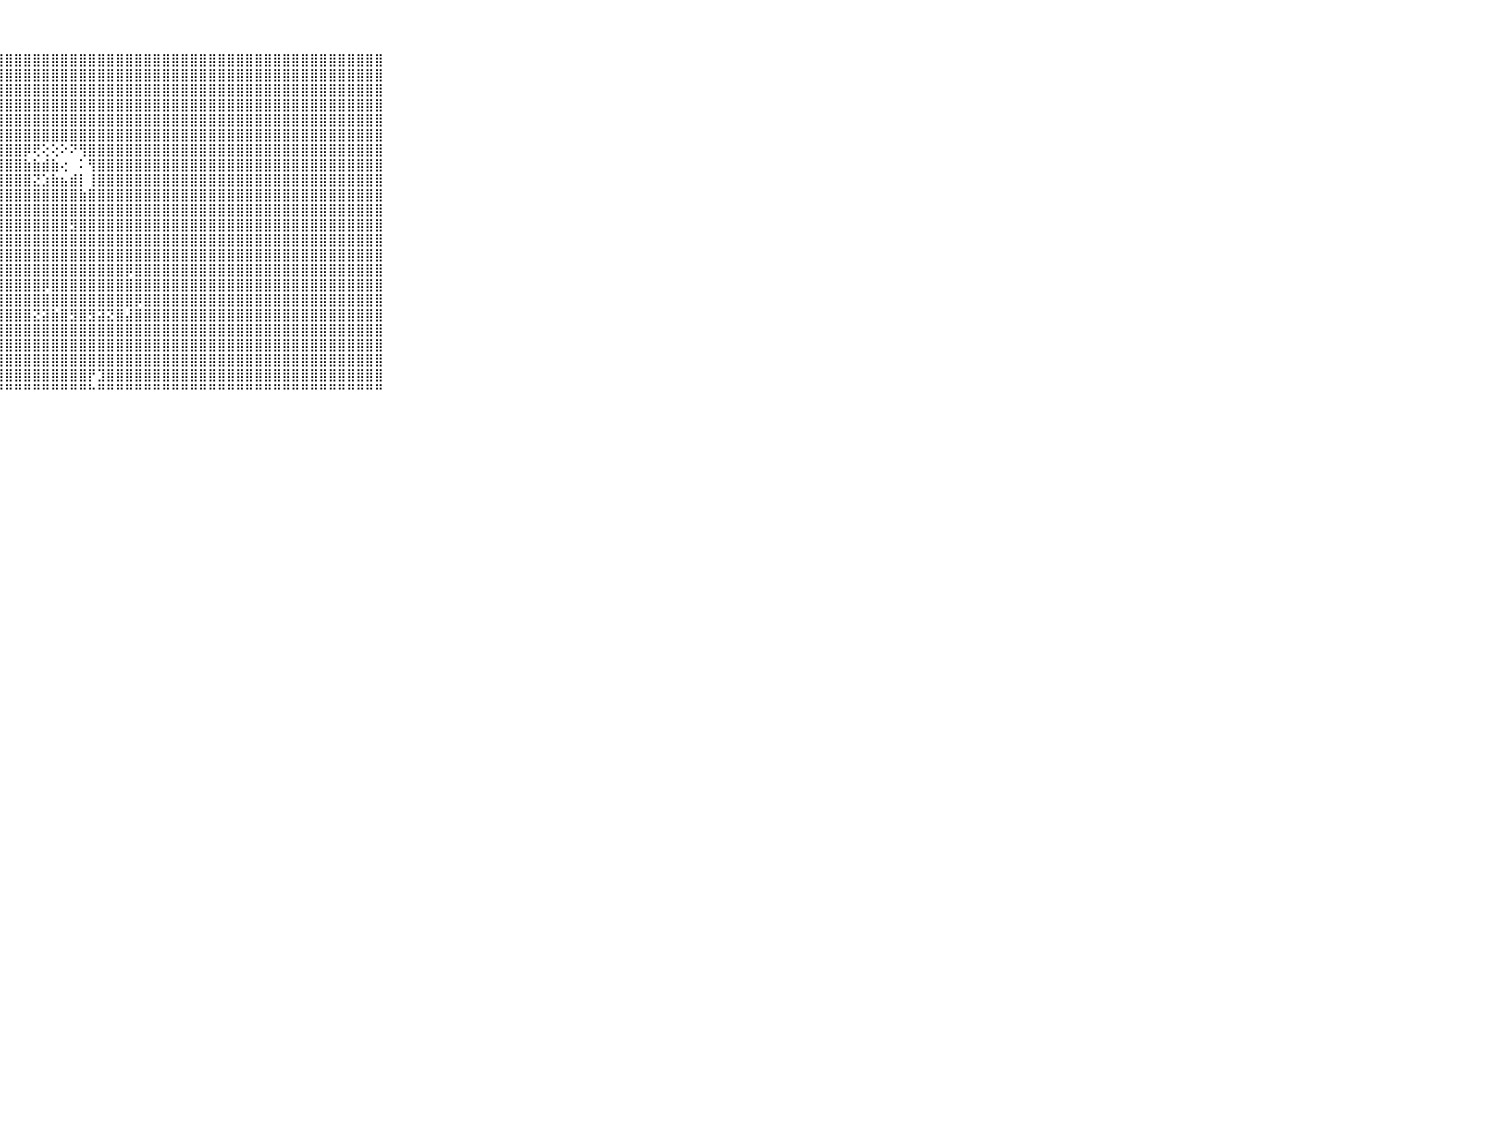

⠀⠀⠀⠀⠀⠀⠀⠀⠀⠀⠀⣿⣿⣿⣿⣿⣿⣿⣿⣿⢕⢸⣿⣿⣿⣿⣿⣿⣿⣿⣿⣿⣿⣿⣿⣿⣿⣿⣿⣿⣿⣿⣿⣿⣿⣿⣿⣿⣿⣿⣿⣿⣿⣿⣿⣿⣿⣿⣿⣿⣿⣿⣿⣿⣿⣿⣿⣿⣿⠀⠀⠀⠀⠀⠀⠀⠀⠀⠀⠀⠀
⠀⠀⠀⠀⠀⠀⠀⠀⠀⠀⠀⣿⣿⣿⣿⣿⣿⣿⣿⣿⢕⢸⣿⣿⣿⣿⣿⣿⣿⣿⣿⣿⣿⣿⣿⣿⣿⣿⣿⣿⣿⣿⣿⣿⣿⣿⣿⣿⣿⣿⣿⣿⣿⣿⣿⣿⣿⣿⣿⣿⣿⣿⣿⣿⣿⣿⣿⣿⣿⠀⠀⠀⠀⠀⠀⠀⠀⠀⠀⠀⠀
⠀⠀⠀⠀⠀⠀⠀⠀⠀⠀⠀⣿⣿⣿⣿⣿⣿⣿⣿⣿⢕⢸⣿⣿⣿⣿⣿⣿⣿⣿⣿⣿⣿⣿⣿⣿⣿⣿⣿⣿⣿⣿⣿⣿⣿⣿⣿⣿⣿⣿⣿⣿⣿⣿⣿⣿⣿⣿⣿⣿⣿⣿⣿⣿⣿⣿⣿⣿⣿⠀⠀⠀⠀⠀⠀⠀⠀⠀⠀⠀⠀
⠀⠀⠀⠀⠀⠀⠀⠀⠀⠀⠀⣿⣿⣿⣿⣿⣿⣿⣿⣿⢕⢸⣿⣿⣿⣿⣿⣿⣿⣿⣿⣿⣿⣿⣿⣿⣿⣿⣿⣿⣿⣿⣿⣿⣿⣿⣿⣿⣿⣿⣿⣿⣿⣿⣿⣿⣿⣿⣿⣿⣿⣿⣿⣿⣿⣿⣿⣿⣿⠀⠀⠀⠀⠀⠀⠀⠀⠀⠀⠀⠀
⠀⠀⠀⠀⠀⠀⠀⠀⠀⠀⠀⣿⣿⣿⣿⣿⣿⣿⣿⣿⢕⢞⣿⣿⣿⣿⣿⣿⣿⣿⣿⣿⣿⣿⣿⣿⣿⣿⣿⣿⣿⣿⣿⣿⣿⣿⣿⣿⣿⣿⣿⣿⣿⣿⣿⣿⣿⣿⣿⣿⣿⣿⣿⣿⣿⣿⣿⣿⣿⠀⠀⠀⠀⠀⠀⠀⠀⠀⠀⠀⠀
⠀⠀⠀⠀⠀⠀⠀⠀⠀⠀⠀⣿⣿⣿⣿⣿⣿⣿⣿⣿⢕⢜⣿⣿⣿⣿⣿⣿⣿⣿⣿⣿⣿⣿⣿⣿⣿⣿⣿⣿⣿⣿⣿⣿⣿⣿⣿⣿⣿⣿⣿⣿⣿⣿⣿⣿⣿⣿⣿⣿⣿⣿⣿⣿⣿⣿⣿⣿⣿⠀⠀⠀⠀⠀⠀⠀⠀⠀⠀⠀⠀
⠀⠀⠀⠀⠀⠀⠀⠀⠀⠀⠀⣿⣿⣿⣿⣿⣿⣿⣿⣿⢕⢜⣿⣿⣿⣿⣿⣿⣿⣿⡿⢟⢕⢕⠕⠝⢻⣿⣿⣿⣿⣿⣿⣿⣿⣿⣿⣿⣿⣿⣿⣿⣿⣿⣿⣿⣿⣿⣿⣿⣿⣿⣿⣿⣿⣿⣿⣿⣿⠀⠀⠀⠀⠀⠀⠀⠀⠀⠀⠀⠀
⠀⠀⠀⠀⠀⠀⠀⠀⠀⠀⠀⣿⣿⣿⣿⣿⣿⣿⣿⣿⢕⢱⣿⣿⣿⣿⣿⣿⣿⣿⣷⣷⣾⣷⢔⠀⠅⢻⣿⣿⣿⣿⣿⣿⣿⣿⣿⣿⣿⣿⣿⣿⣿⣿⣿⣿⣿⣿⣿⣿⣿⣿⣿⣿⣿⣿⣿⣿⣿⠀⠀⠀⠀⠀⠀⠀⠀⠀⠀⠀⠀
⠀⠀⠀⠀⠀⠀⠀⠀⠀⠀⠀⣿⣿⣿⣿⣿⣿⣿⣿⣿⢕⢕⣿⣿⣿⣿⣿⣿⣿⣿⣿⣝⣱⣷⣦⣾⡇⢸⣿⣿⣿⣿⣿⣿⣿⣿⣿⣿⣿⣿⣿⣿⣿⣿⣿⣿⣿⣿⣿⣿⣿⣿⣿⣿⣿⣿⣿⣿⣿⠀⠀⠀⠀⠀⠀⠀⠀⠀⠀⠀⠀
⠀⠀⠀⠀⠀⠀⠀⠀⠀⠀⠀⣿⣿⣿⣿⣿⣿⣿⣿⣿⢕⢕⣿⣿⣿⣿⣿⣿⣿⣿⣿⣿⣿⣿⣿⣿⣷⣿⣿⣿⣿⣿⣿⣿⣿⣿⣿⣿⣿⣿⣿⣿⣿⣿⣿⣿⣿⣿⣿⣿⣿⣿⣿⣿⣿⣿⣿⣿⣿⠀⠀⠀⠀⠀⠀⠀⠀⠀⠀⠀⠀
⠀⠀⠀⠀⠀⠀⠀⠀⠀⠀⠀⣿⣿⣿⣿⣿⣿⣿⣿⣿⢕⢕⣿⣿⣿⣿⣿⣿⣿⣿⣿⣿⣿⣿⣿⣿⣿⣿⣿⣿⣿⣿⣿⣿⣿⣿⣿⣿⣿⣿⣿⣿⣿⣿⣿⣿⣿⣿⣿⣿⣿⣿⣿⣿⣿⣿⣿⣿⣿⠀⠀⠀⠀⠀⠀⠀⠀⠀⠀⠀⠀
⠀⠀⠀⠀⠀⠀⠀⠀⠀⠀⠀⣿⣿⣿⣿⣿⣿⣿⣿⣿⢕⢕⣿⣿⣿⣿⣿⣿⣿⣿⣿⣿⣿⣿⣿⣻⣿⣿⣿⣿⣿⣿⣿⣿⣿⣿⣿⣿⣿⣿⣿⣿⣿⣿⣿⣿⣿⣿⣿⣿⣿⣿⣿⣿⣿⣿⣿⣿⣿⠀⠀⠀⠀⠀⠀⠀⠀⠀⠀⠀⠀
⠀⠀⠀⠀⠀⠀⠀⠀⠀⠀⠀⣿⣿⣿⣿⣿⣿⣿⣿⣿⢕⢕⣿⣿⣿⣿⣿⣿⣿⣿⣿⣿⣿⣿⣿⣿⣿⣿⣿⣿⣿⣿⣿⣿⣿⣿⣿⣿⣿⣿⣿⣿⣿⣿⣿⣿⣿⣿⣿⣿⣿⣿⣿⣿⣿⣿⣿⣿⣿⠀⠀⠀⠀⠀⠀⠀⠀⠀⠀⠀⠀
⠀⠀⠀⠀⠀⠀⠀⠀⠀⠀⠀⣿⣿⣿⣿⣿⣿⣿⣿⣿⡇⢕⣿⣿⣿⣿⣿⣿⣿⣿⣿⣿⣿⣿⣿⣿⣿⣿⣿⣿⣿⣿⣿⣿⣿⣿⣿⣿⣿⣿⣿⣿⣿⣿⣿⣿⣿⣿⣿⣿⣿⣿⣿⣿⣿⣿⣿⣿⣿⠀⠀⠀⠀⠀⠀⠀⠀⠀⠀⠀⠀
⠀⠀⠀⠀⠀⠀⠀⠀⠀⠀⠀⣿⣿⣿⣿⣿⣿⣿⣿⣿⡇⢕⣿⣿⣿⣿⣿⣿⣿⣿⣿⣿⣿⣿⣿⣿⣿⣿⣿⣿⣿⡿⣿⣿⣿⣿⣿⣿⣿⣿⣿⣿⣿⣿⣿⣿⣿⣿⣿⣿⣿⣿⣿⣿⣿⣿⣿⣿⣿⠀⠀⠀⠀⠀⠀⠀⠀⠀⠀⠀⠀
⠀⠀⠀⠀⠀⠀⠀⠀⠀⠀⠀⣿⣿⣿⣿⣿⣿⣿⣿⣿⡇⢕⣿⣿⣿⣿⣿⣿⣿⣿⣿⣿⡿⣿⣿⣿⣿⣿⣿⣿⣿⣿⣿⣿⣿⣿⣿⣿⣿⣿⣿⣿⣿⣿⣿⣿⣿⣿⣿⣿⣿⣿⣿⣿⣿⣿⣿⣿⣿⠀⠀⠀⠀⠀⠀⠀⠀⠀⠀⠀⠀
⠀⠀⠀⠀⠀⠀⠀⠀⠀⠀⠀⣿⣿⣿⣿⣿⣿⣿⣿⣿⡇⢕⣿⣿⣿⣿⣿⣿⣿⣿⣿⣿⣿⣿⣿⣿⣿⣿⣿⣿⣿⣿⡿⣿⣿⣿⣿⣿⣿⣿⣿⣿⣿⣿⣿⣿⣿⣿⣿⣿⣿⣿⣿⣿⣿⣿⣿⣿⣿⠀⠀⠀⠀⠀⠀⠀⠀⠀⠀⠀⠀
⠀⠀⠀⠀⠀⠀⠀⠀⠀⠀⠀⣿⣿⣿⣿⣿⣿⣿⣿⣿⡇⢕⣿⣿⣿⣿⣿⣿⣿⣿⣿⣝⣽⣷⣿⣻⣿⣻⣽⣝⣿⣼⣿⣿⣿⣿⣿⣿⣿⣿⣿⣿⣿⣿⣿⣿⣿⣿⣿⣿⣿⣿⣿⣿⣿⣿⣿⣿⣿⠀⠀⠀⠀⠀⠀⠀⠀⠀⠀⠀⠀
⠀⠀⠀⠀⠀⠀⠀⠀⠀⠀⠀⣿⣿⣿⣿⣿⣿⣿⣿⣿⡇⢕⣿⣿⣿⣿⣿⣿⣿⣿⣿⣿⣿⣿⣿⣿⣿⣿⣿⣿⣿⣿⣿⣿⣿⣿⣿⣿⣿⣿⣿⣿⣿⣿⣿⣿⣿⣿⣿⣿⣿⣿⣿⣿⣿⣿⣿⣿⣿⠀⠀⠀⠀⠀⠀⠀⠀⠀⠀⠀⠀
⠀⠀⠀⠀⠀⠀⠀⠀⠀⠀⠀⣿⣿⣿⣿⣿⣿⣿⣿⣿⡇⢕⣿⣿⣿⣿⣿⣿⣿⣿⣿⣿⣿⣿⣿⣿⣿⣿⣿⣿⣿⣿⣿⣿⣿⣿⣿⣿⣿⣿⣿⣿⣿⣿⣿⣿⣿⣿⣿⣿⣿⣿⣿⣿⣿⣿⣿⣿⣿⠀⠀⠀⠀⠀⠀⠀⠀⠀⠀⠀⠀
⠀⠀⠀⠀⠀⠀⠀⠀⠀⠀⠀⢿⣿⣿⣿⣿⣿⣿⣿⣿⢇⢕⣿⣿⣿⣿⣿⣿⣿⣿⣿⣿⣿⣿⣿⣿⣿⣿⣿⣿⣿⣿⣿⣿⣿⣿⣿⣿⣿⣿⣿⣿⣿⣿⣿⣿⣿⣿⣿⣿⣿⣿⣿⣿⣿⣿⣿⣿⣿⠀⠀⠀⠀⠀⠀⠀⠀⠀⠀⠀⠀
⠀⠀⠀⠀⠀⠀⠀⠀⠀⠀⠀⣿⣿⣿⣿⣿⣿⣿⣿⣿⡕⢕⣿⣿⣿⣿⣿⣿⣿⣿⣿⣿⣿⣿⣿⣿⣿⡟⣹⣿⣿⣿⣿⣿⣿⣿⣿⣿⣿⣿⣿⣿⣿⣿⣿⣿⣿⣿⣿⣿⣿⣿⣿⣿⣿⣿⣿⣿⣿⠀⠀⠀⠀⠀⠀⠀⠀⠀⠀⠀⠀
⠀⠀⠀⠀⠀⠀⠀⠀⠀⠀⠀⠛⠛⠛⠛⠛⠛⠛⠛⠛⠑⠑⠛⠛⠛⠛⠛⠛⠛⠛⠛⠛⠛⠛⠛⠛⠛⠓⠛⠛⠛⠛⠛⠛⠛⠛⠛⠛⠛⠛⠛⠛⠛⠛⠛⠛⠛⠛⠛⠛⠛⠛⠛⠛⠛⠛⠛⠛⠛⠀⠀⠀⠀⠀⠀⠀⠀⠀⠀⠀⠀